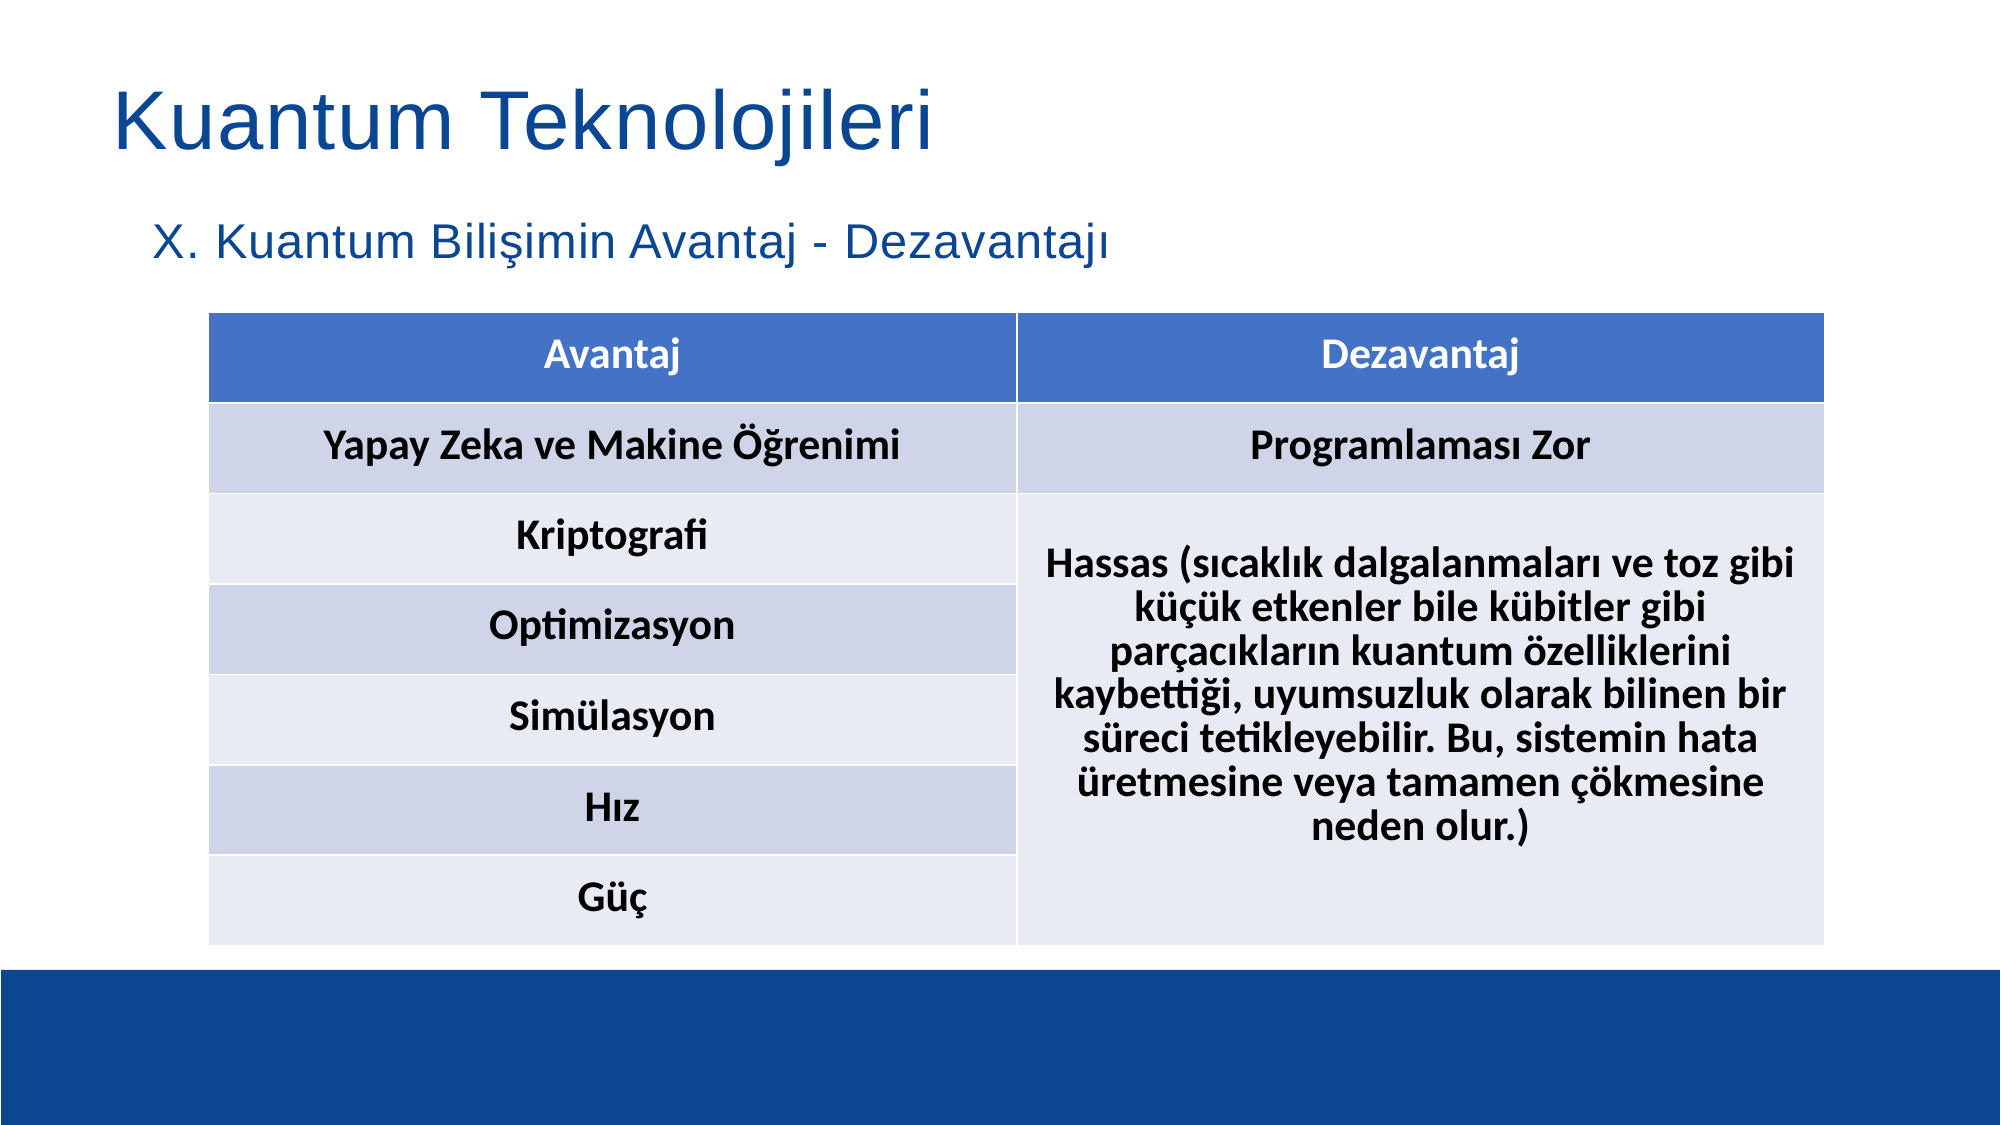

Kuantum Teknolojileri
X. Kuantum Bilişimin Avantaj - Dezavantajı
| Avantaj | Dezavantaj |
| --- | --- |
| Yapay Zeka ve Makine Öğrenimi | Programlaması Zor |
| Kriptografi | Hassas (sıcaklık dalgalanmaları ve toz gibi küçük etkenler bile kübitler gibi parçacıkların kuantum özelliklerini kaybettiği, uyumsuzluk olarak bilinen bir süreci tetikleyebilir. Bu, sistemin hata üretmesine veya tamamen çökmesine neden olur.) |
| Optimizasyon |  |
| Simülasyon |  |
| Hız |  |
| Güç |  |